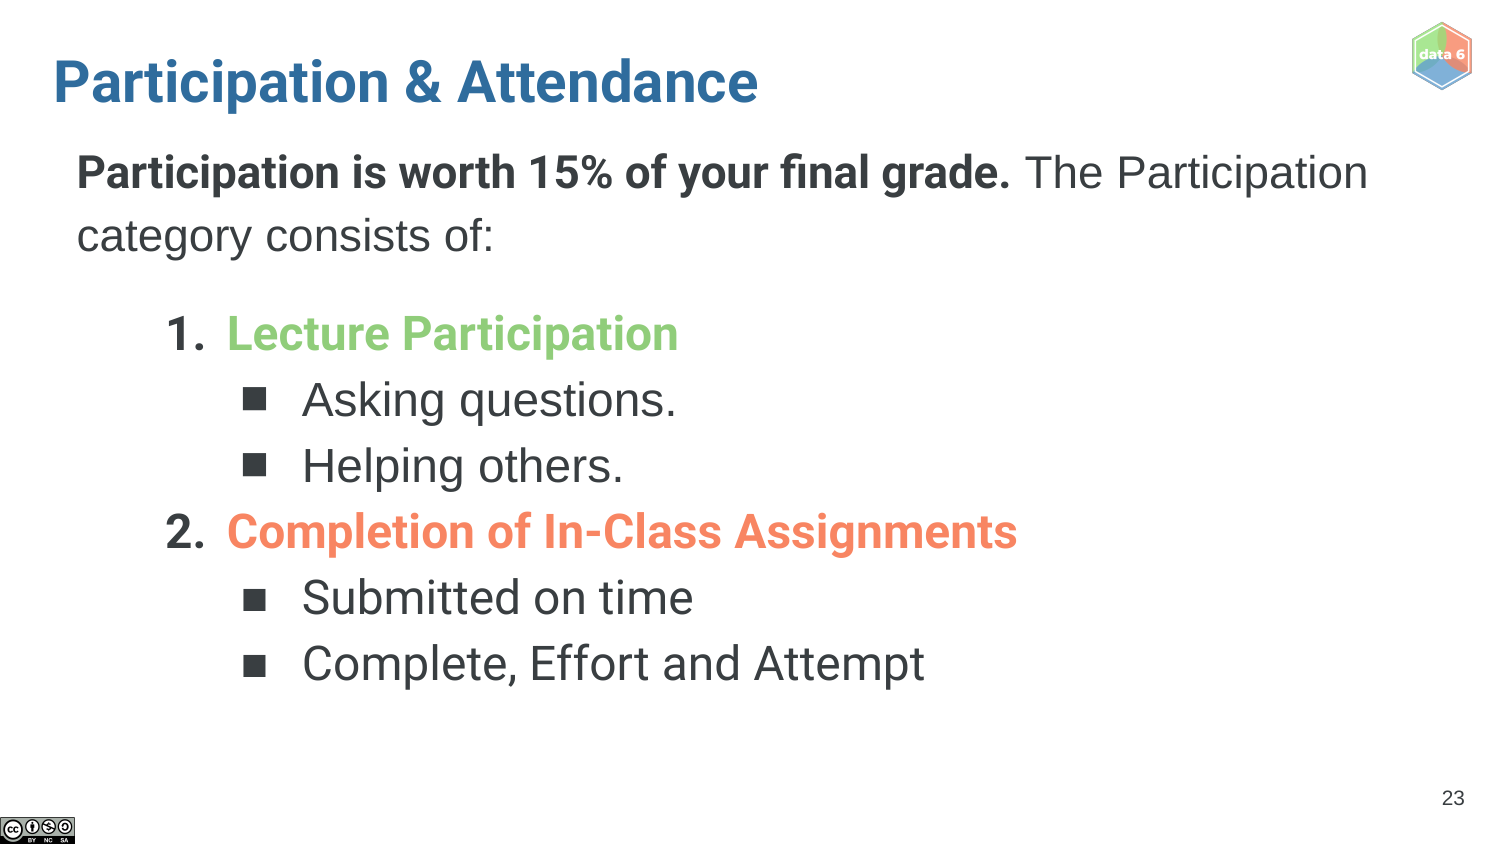

# Participation & Attendance
Participation is worth 15% of your final grade. The Participation category consists of:

Lecture Participation
Asking questions.
Helping others.
Completion of In-Class Assignments
Submitted on time
Complete, Effort and Attempt
23